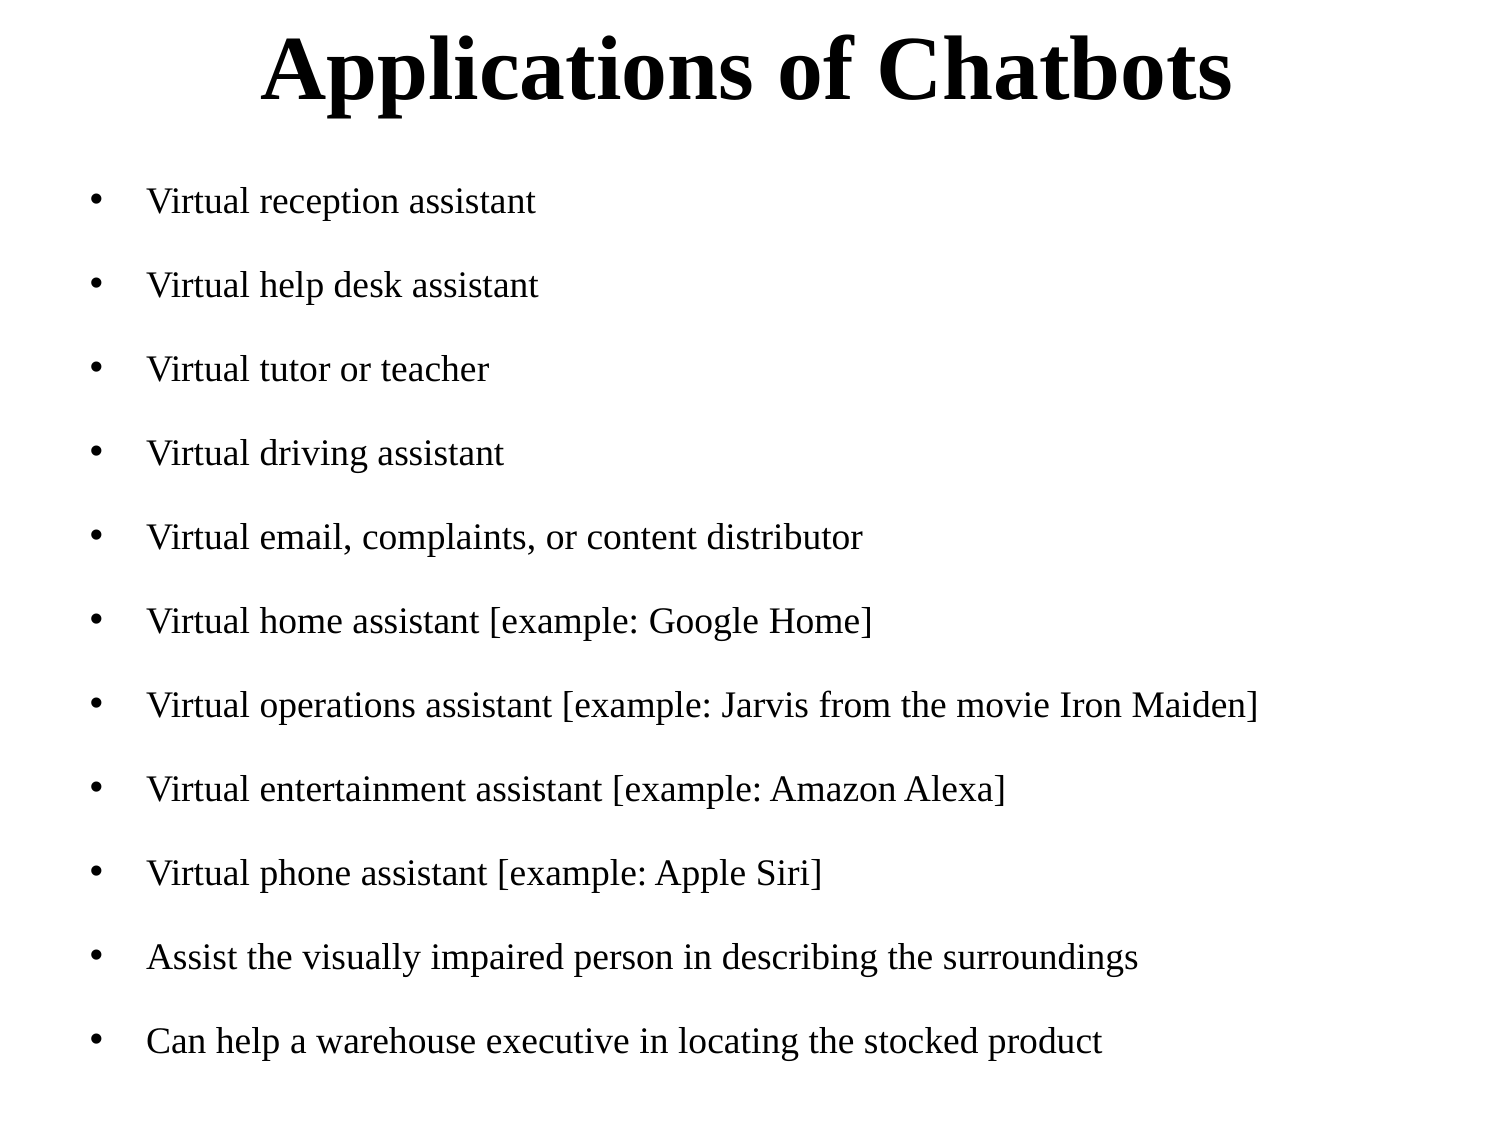

# Applications of Chatbots
Virtual reception assistant
Virtual help desk assistant
Virtual tutor or teacher
Virtual driving assistant
Virtual email, complaints, or content distributor
Virtual home assistant [example: Google Home]
Virtual operations assistant [example: Jarvis from the movie Iron Maiden]
Virtual entertainment assistant [example: Amazon Alexa]
Virtual phone assistant [example: Apple Siri]
Assist the visually impaired person in describing the surroundings
Can help a warehouse executive in locating the stocked product